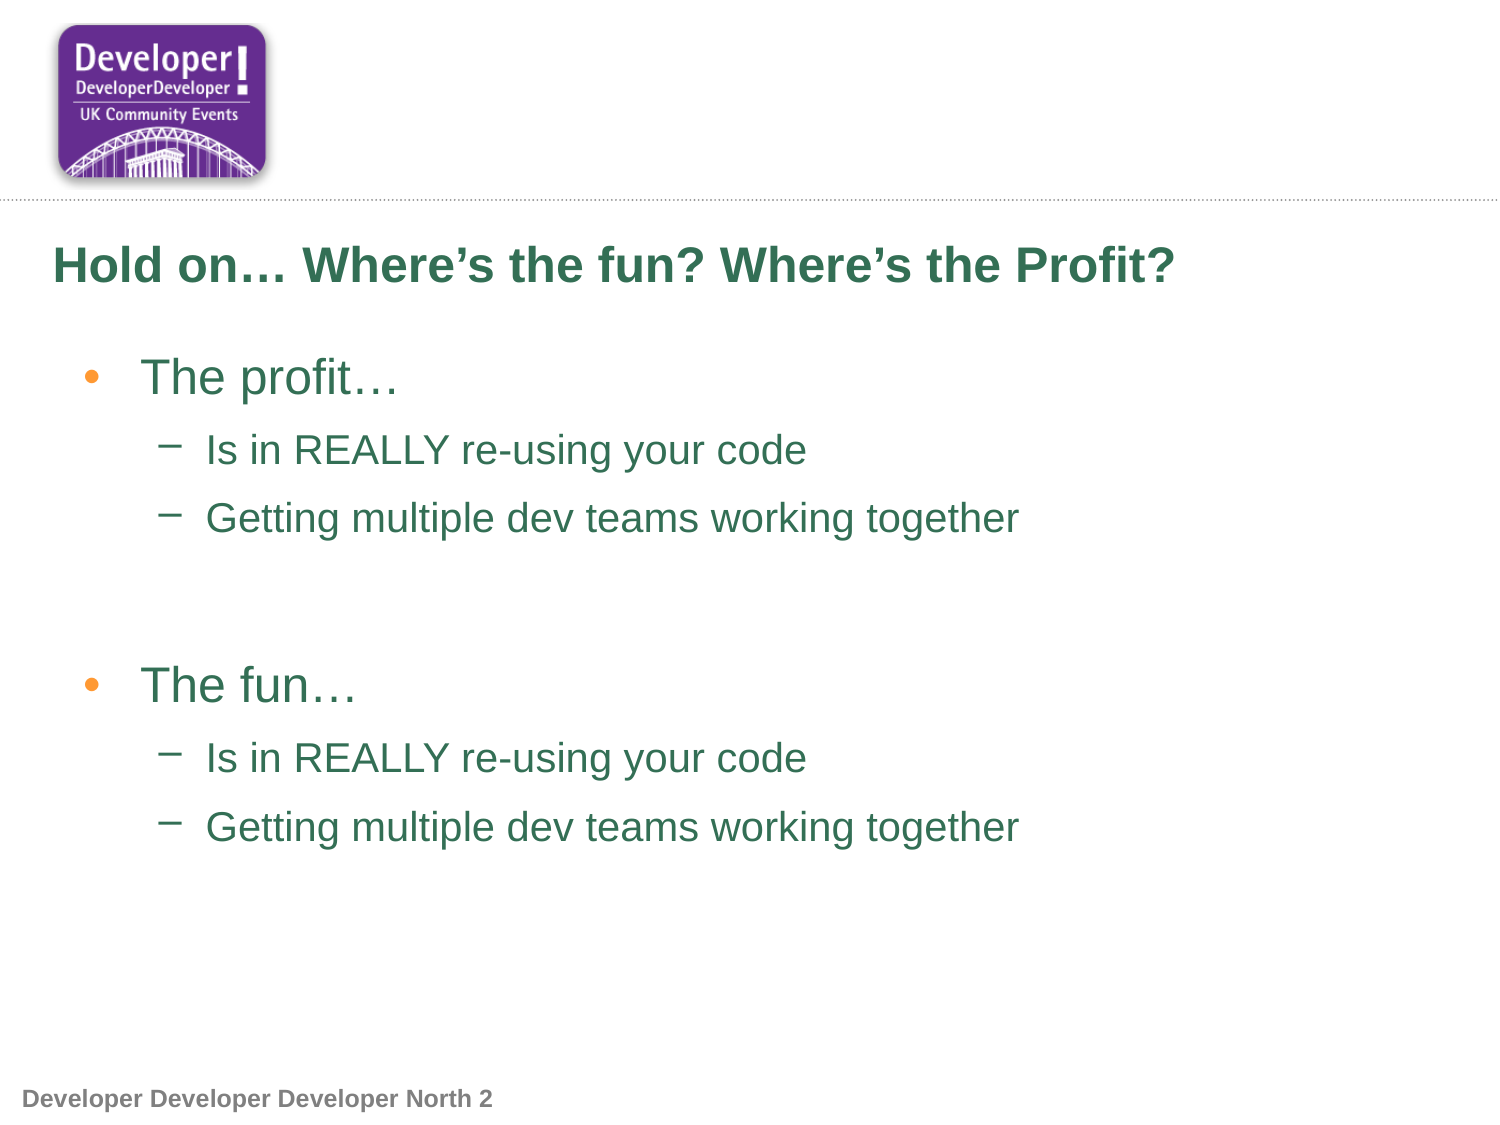

# Hold on… Where’s the fun? Where’s the Profit?
The profit…
Is in REALLY re-using your code
Getting multiple dev teams working together

The fun…
Is in REALLY re-using your code
Getting multiple dev teams working together